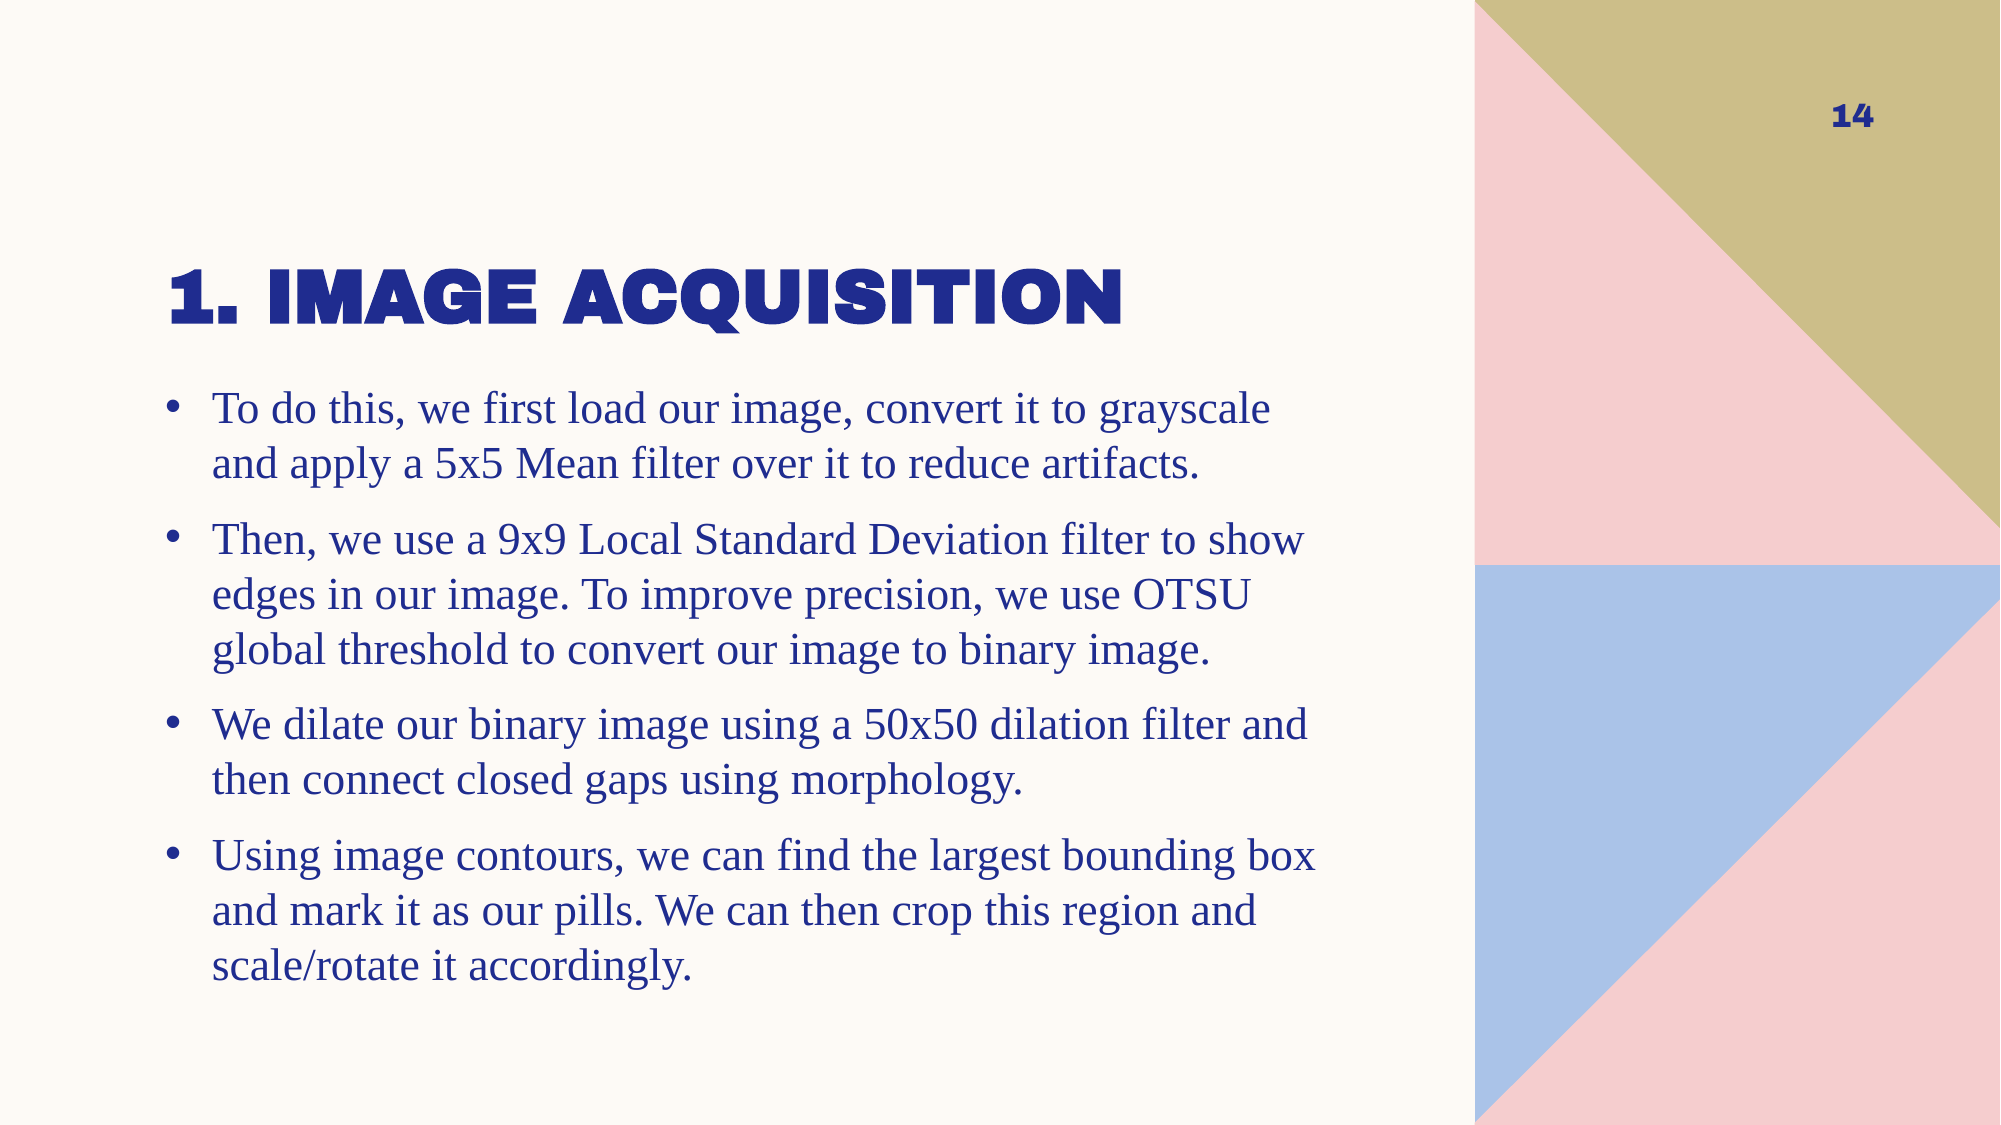

14
# 1. IMAGE ACQUISITION
To do this, we first load our image, convert it to grayscale and apply a 5x5 Mean filter over it to reduce artifacts.
Then, we use a 9x9 Local Standard Deviation filter to show edges in our image. To improve precision, we use OTSU global threshold to convert our image to binary image.
We dilate our binary image using a 50x50 dilation filter and then connect closed gaps using morphology.
Using image contours, we can find the largest bounding box and mark it as our pills. We can then crop this region and scale/rotate it accordingly.